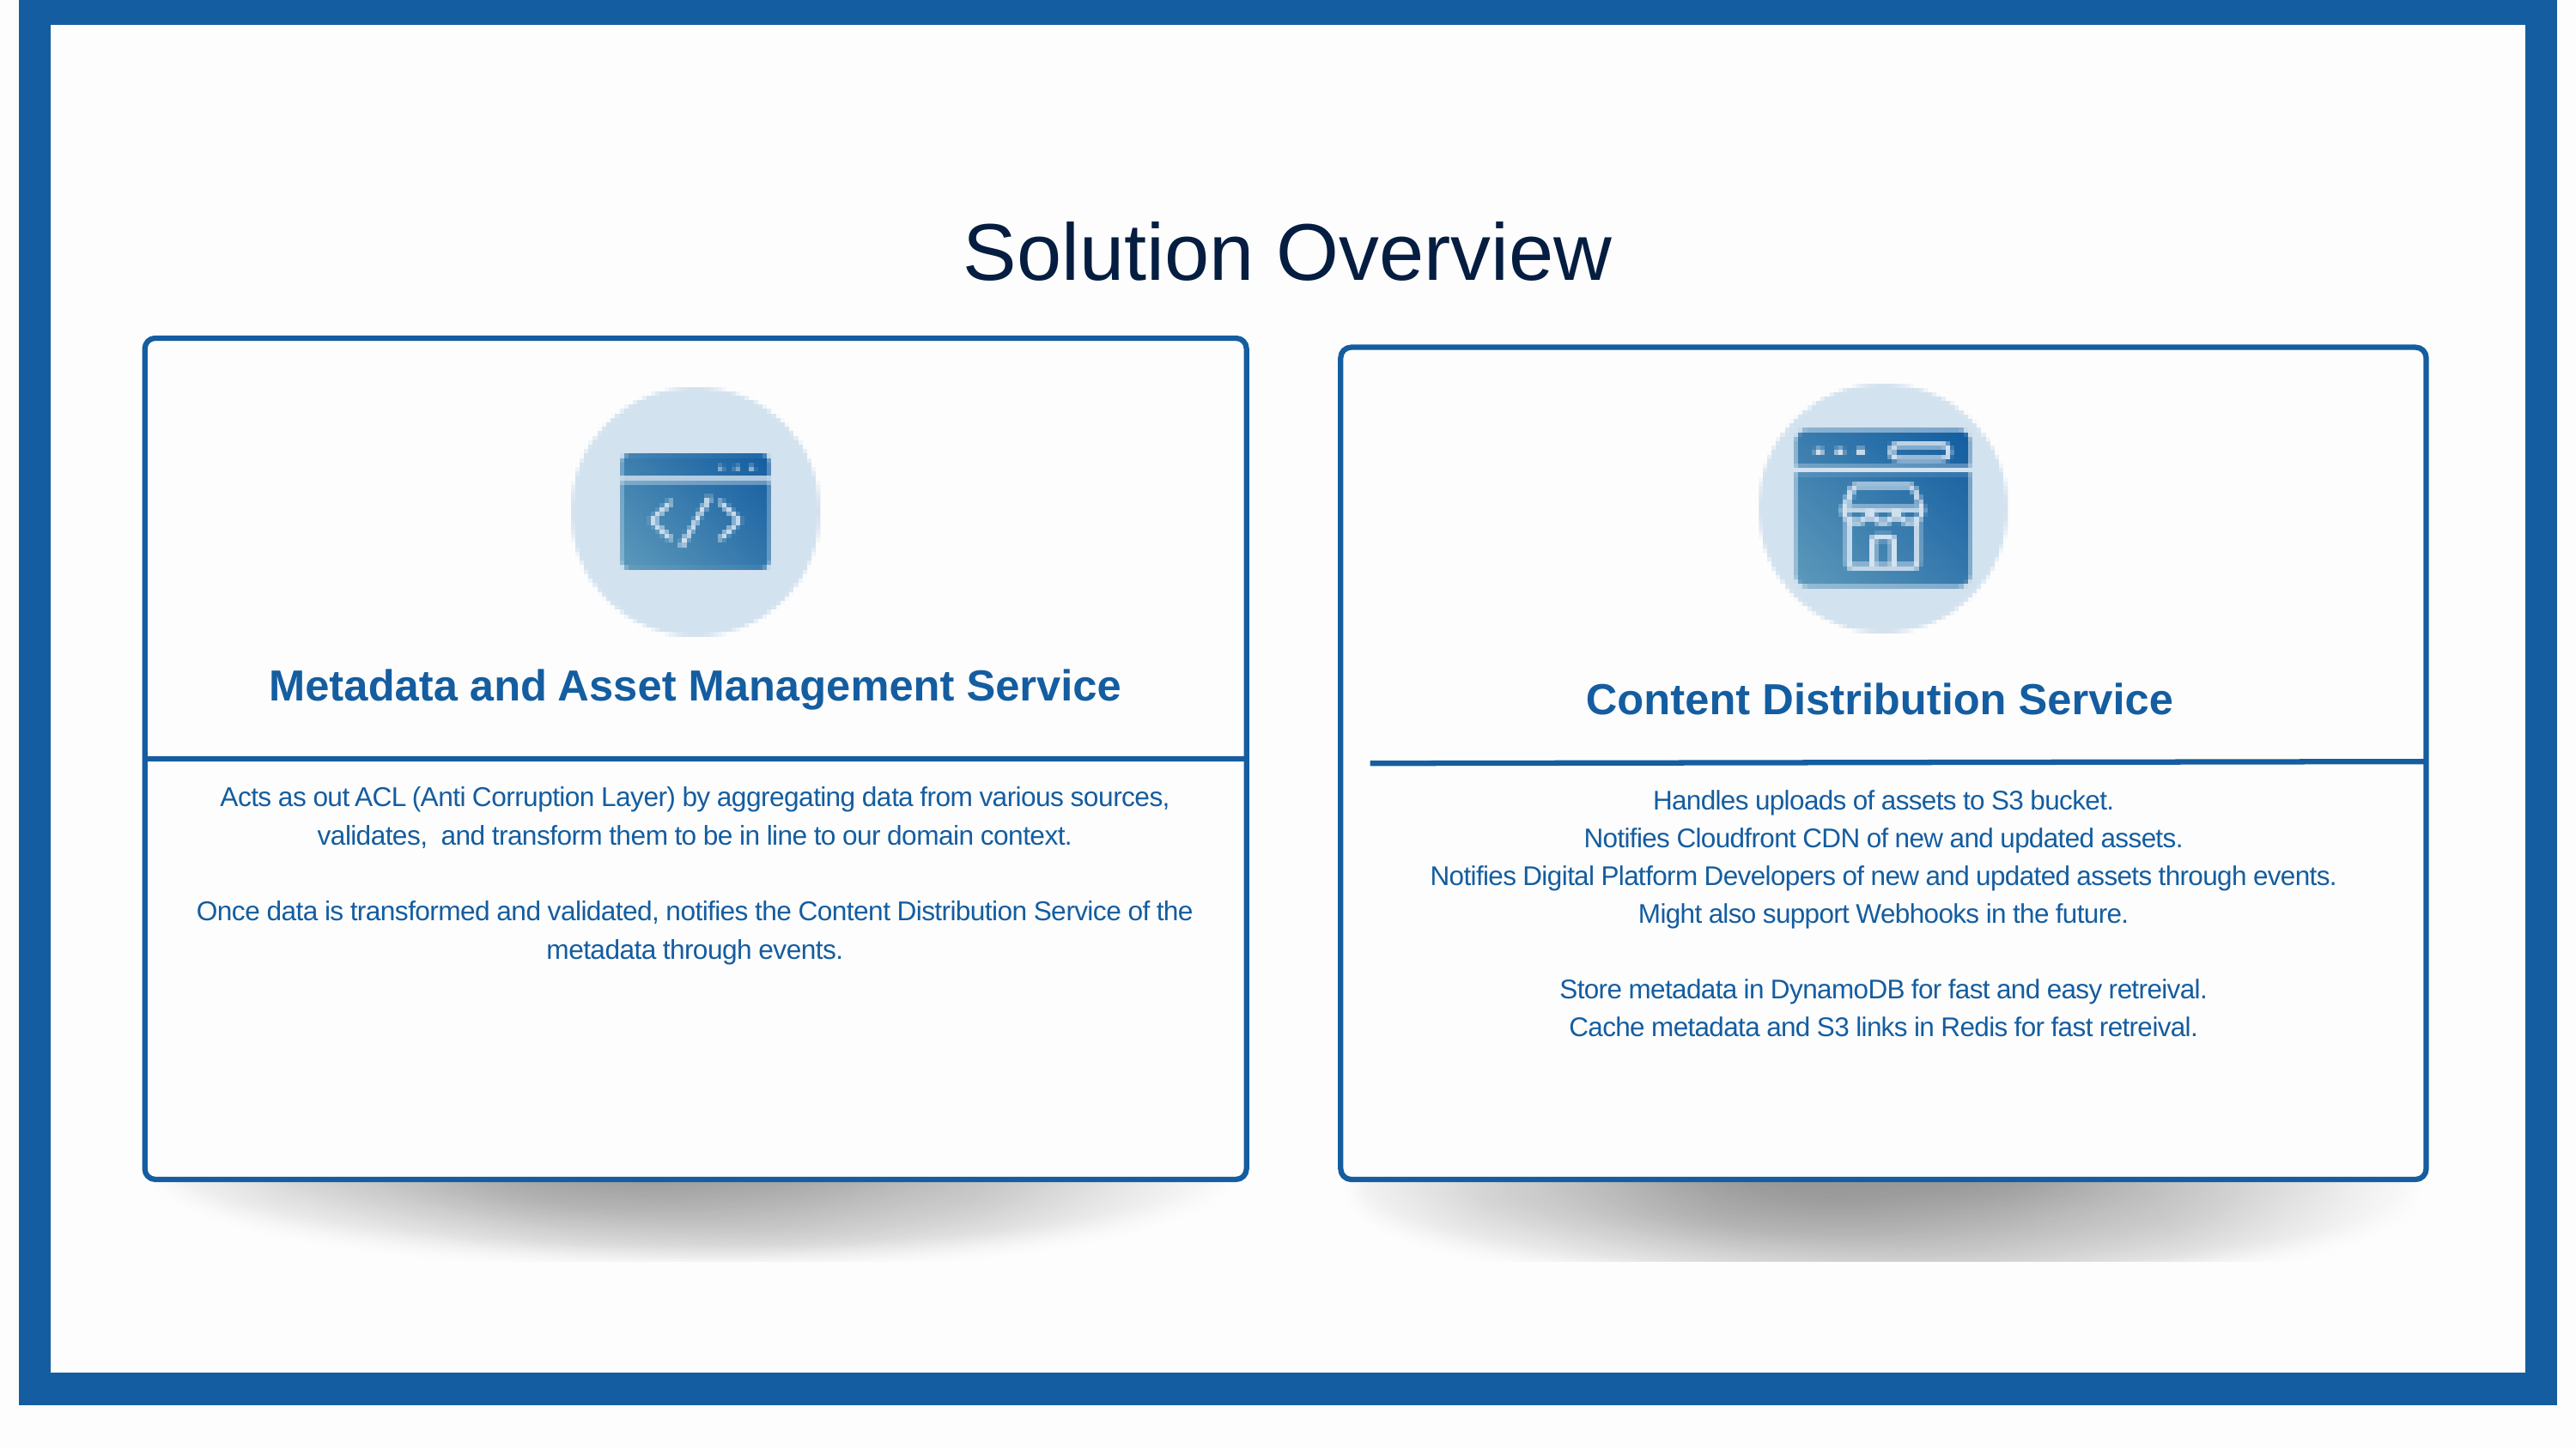

Solution Overview

Metadata and Asset Management Service
Content Distribution Service

Acts as out ACL (Anti Corruption Layer) by aggregating data from various sources, validates,  and transform them to be in line to our domain context.

Once data is transformed and validated, notifies the Content Distribution Service of the metadata through events.
Handles uploads of assets to S3 bucket.
Notifies Cloudfront CDN of new and updated assets.
Notifies Digital Platform Developers of new and updated assets through events.
Might also support Webhooks in the future.

Store metadata in DynamoDB for fast and easy retreival.
Cache metadata and S3 links in Redis for fast retreival.